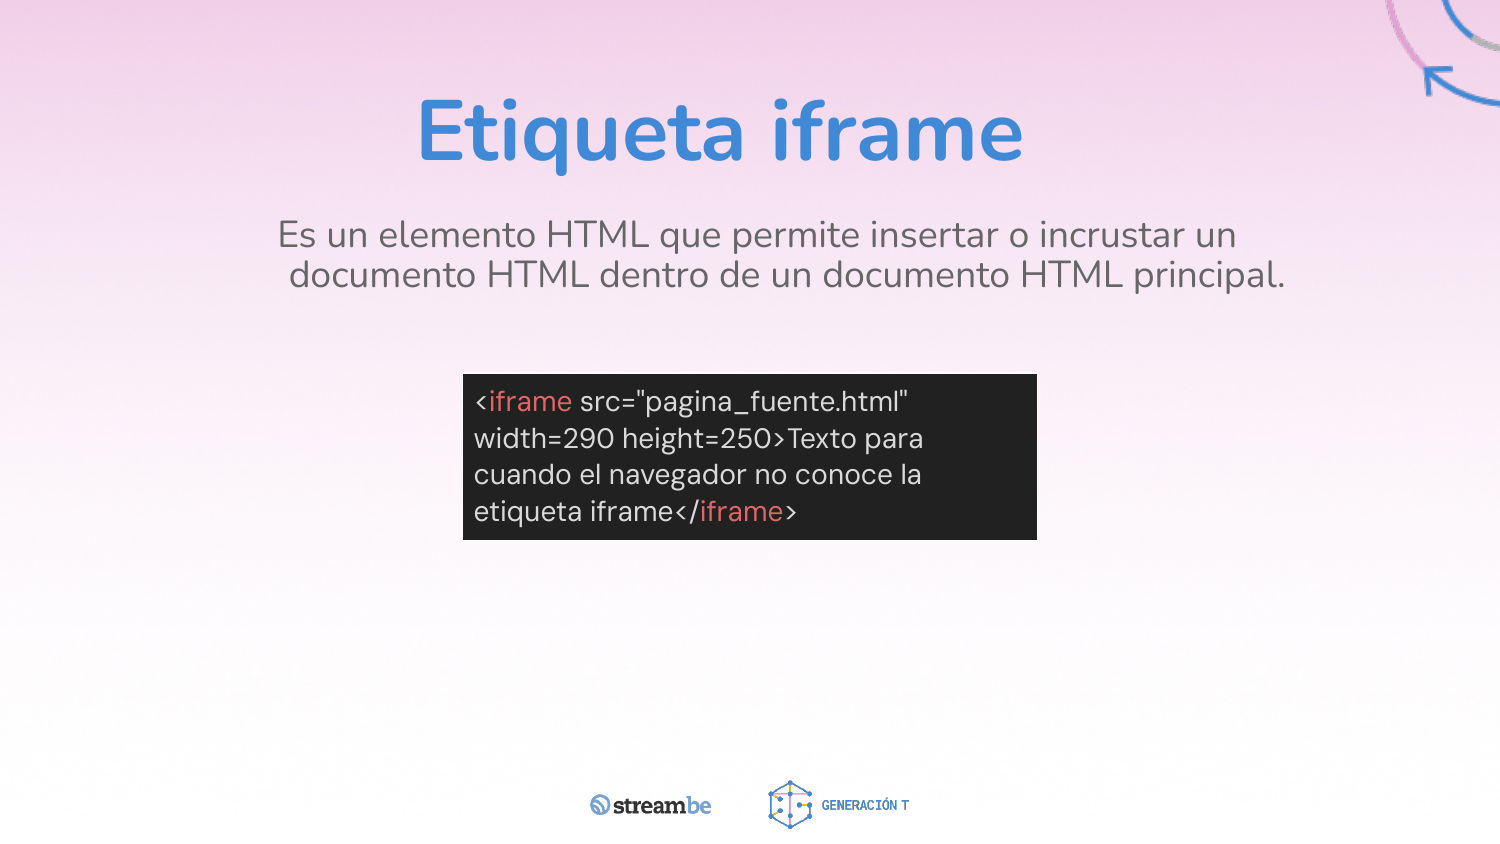

# Etiqueta iframe
Es un elemento HTML que permite insertar o incrustar un documento HTML dentro de un documento HTML principal.
| <iframe src="pagina\_fuente.html" width=290 height=250>Texto para cuando el navegador no conoce la etiqueta iframe</iframe> |
| --- |